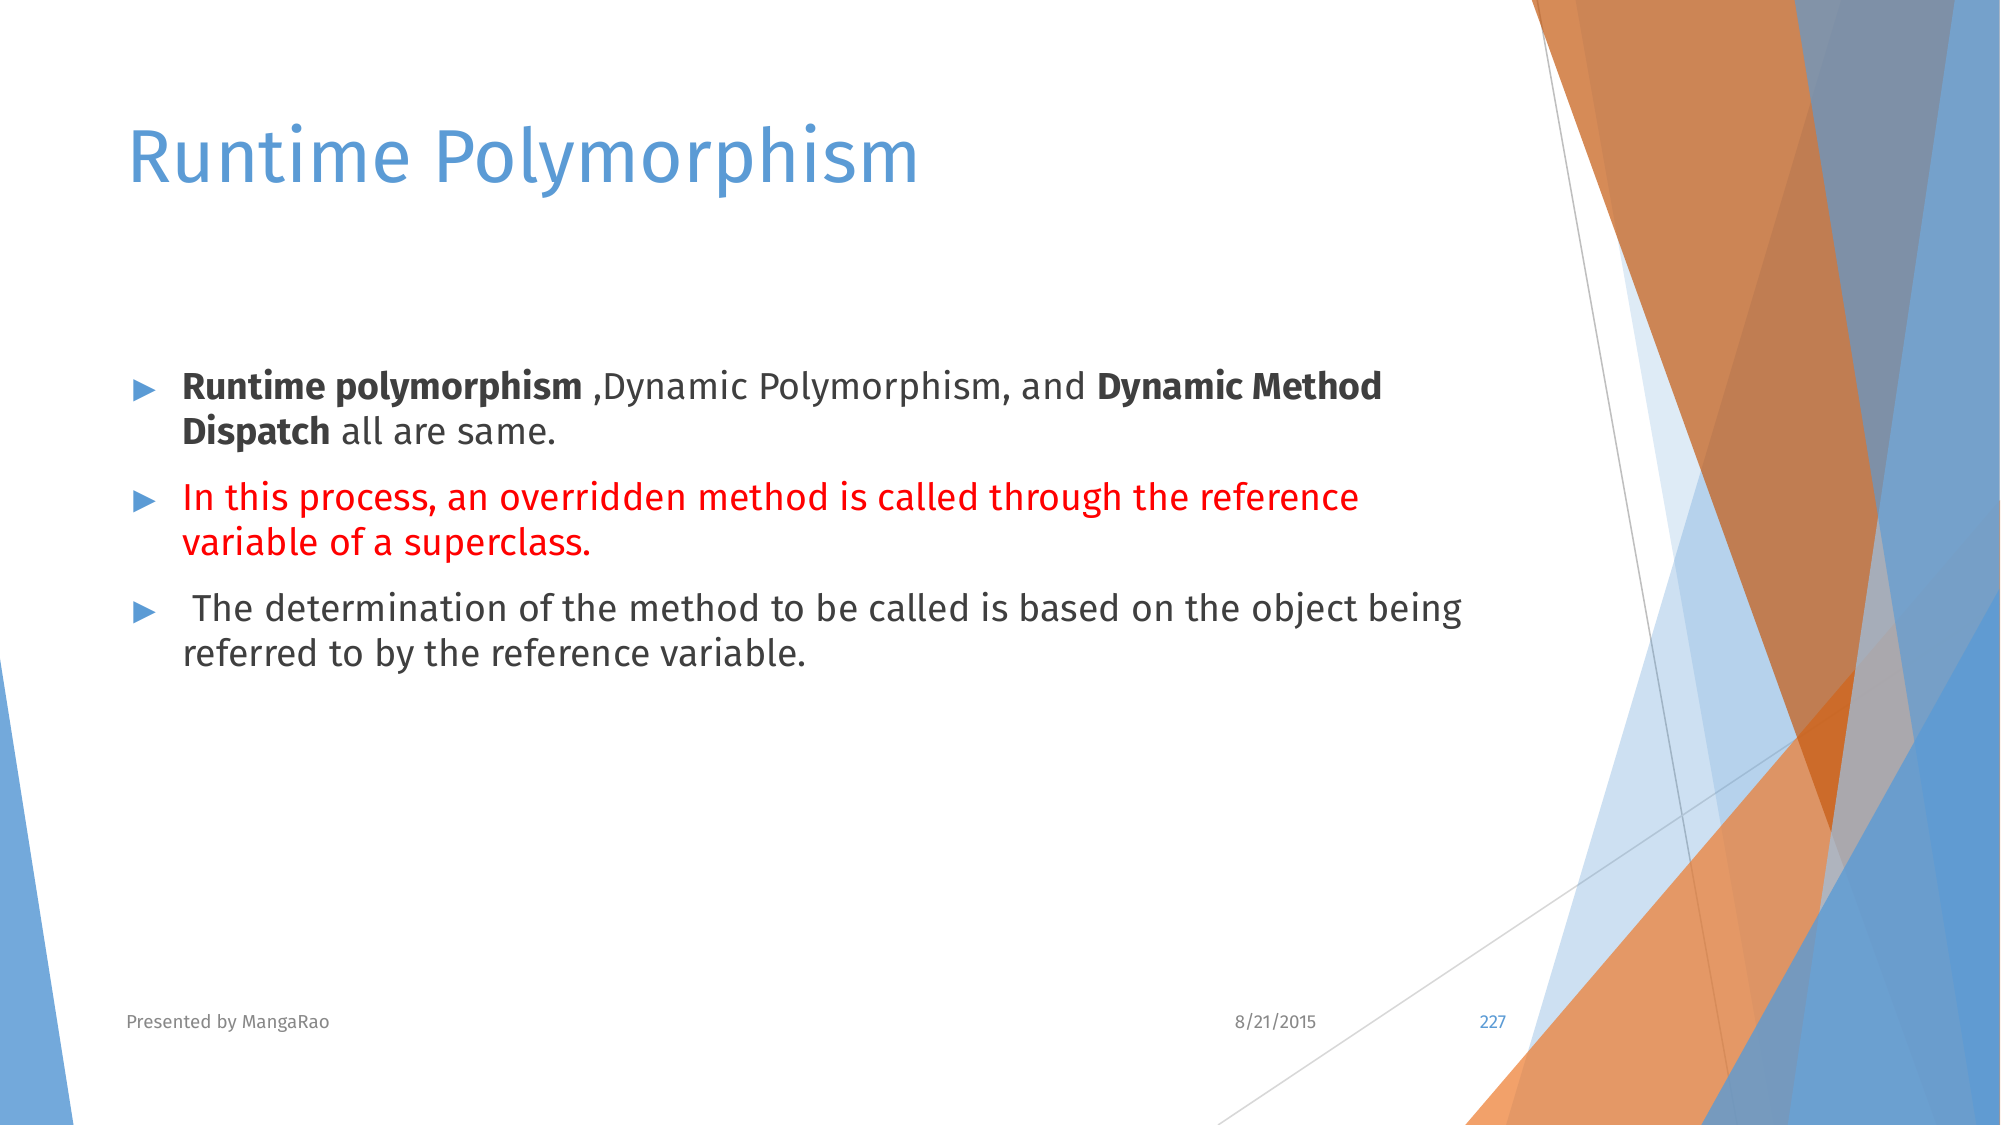

# Runtime Polymorphism
Runtime polymorphism ,Dynamic Polymorphism, and Dynamic Method Dispatch all are same.
In this process, an overridden method is called through the reference variable of a superclass.
 The determination of the method to be called is based on the object being referred to by the reference variable.

Presented by MangaRao
8/21/2015
227